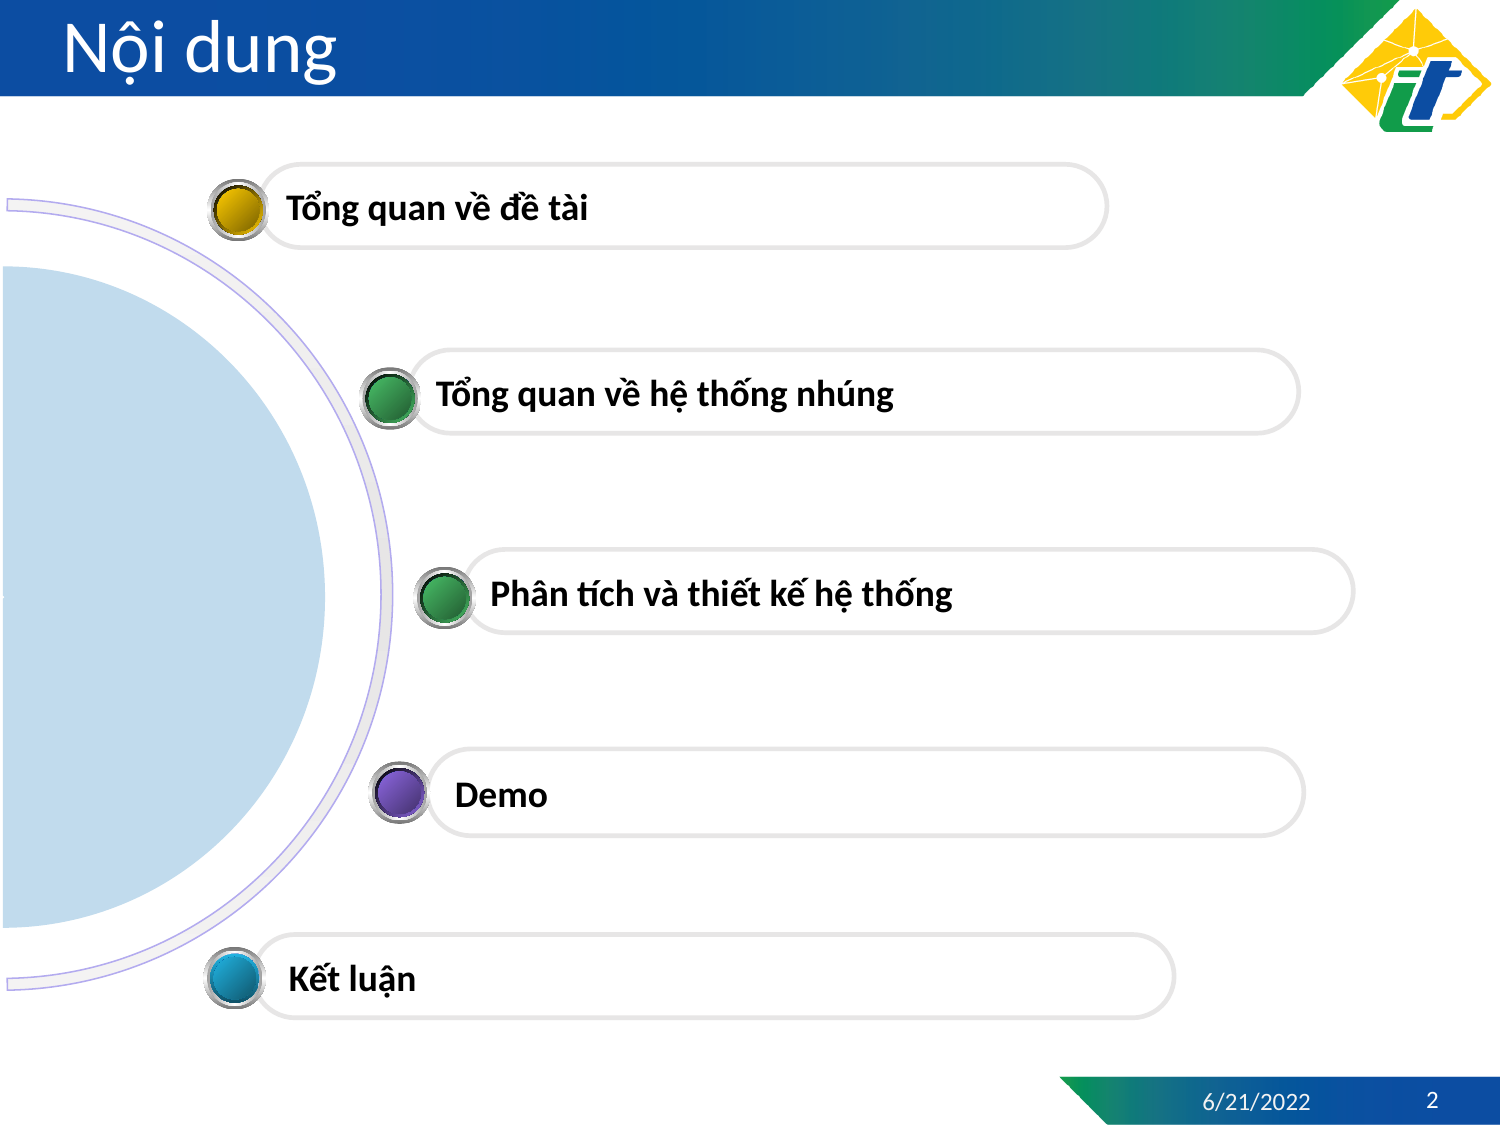

# Nội dung
Tổng quan về đề tài

Tổng quan về hệ thống nhúng

Phân tích và thiết kế hệ thống

Demo

 Kết luận

2
6/21/2022